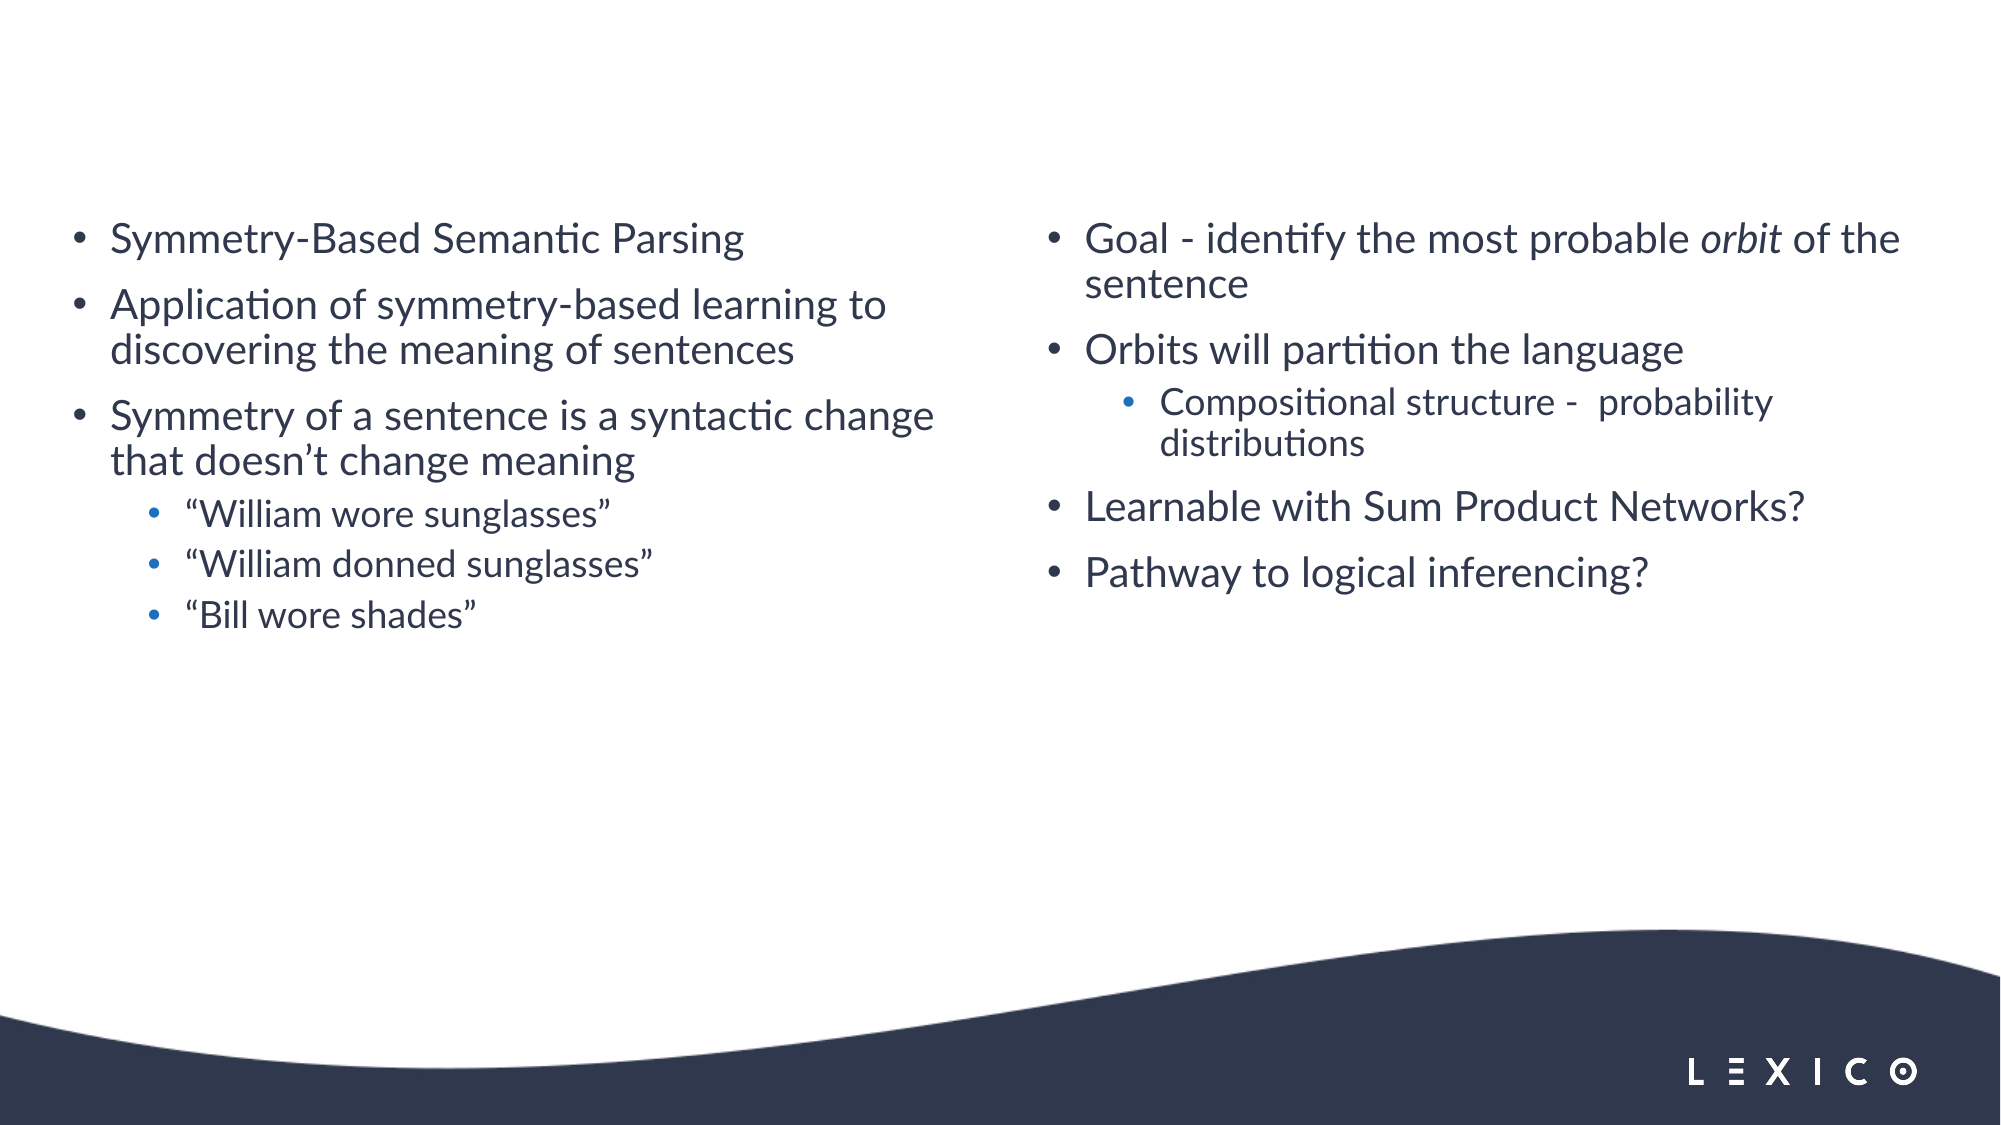

#

Symmetry-Based Semantic Parsing
Application of symmetry-based learning to discovering the meaning of sentences
Symmetry of a sentence is a syntactic change that doesn’t change meaning
“William wore sunglasses”
“William donned sunglasses”
“Bill wore shades”

Goal - identify the most probable orbit of the sentence
Orbits will partition the language
Compositional structure -  probability distributions
Learnable with Sum Product Networks?
Pathway to logical inferencing?